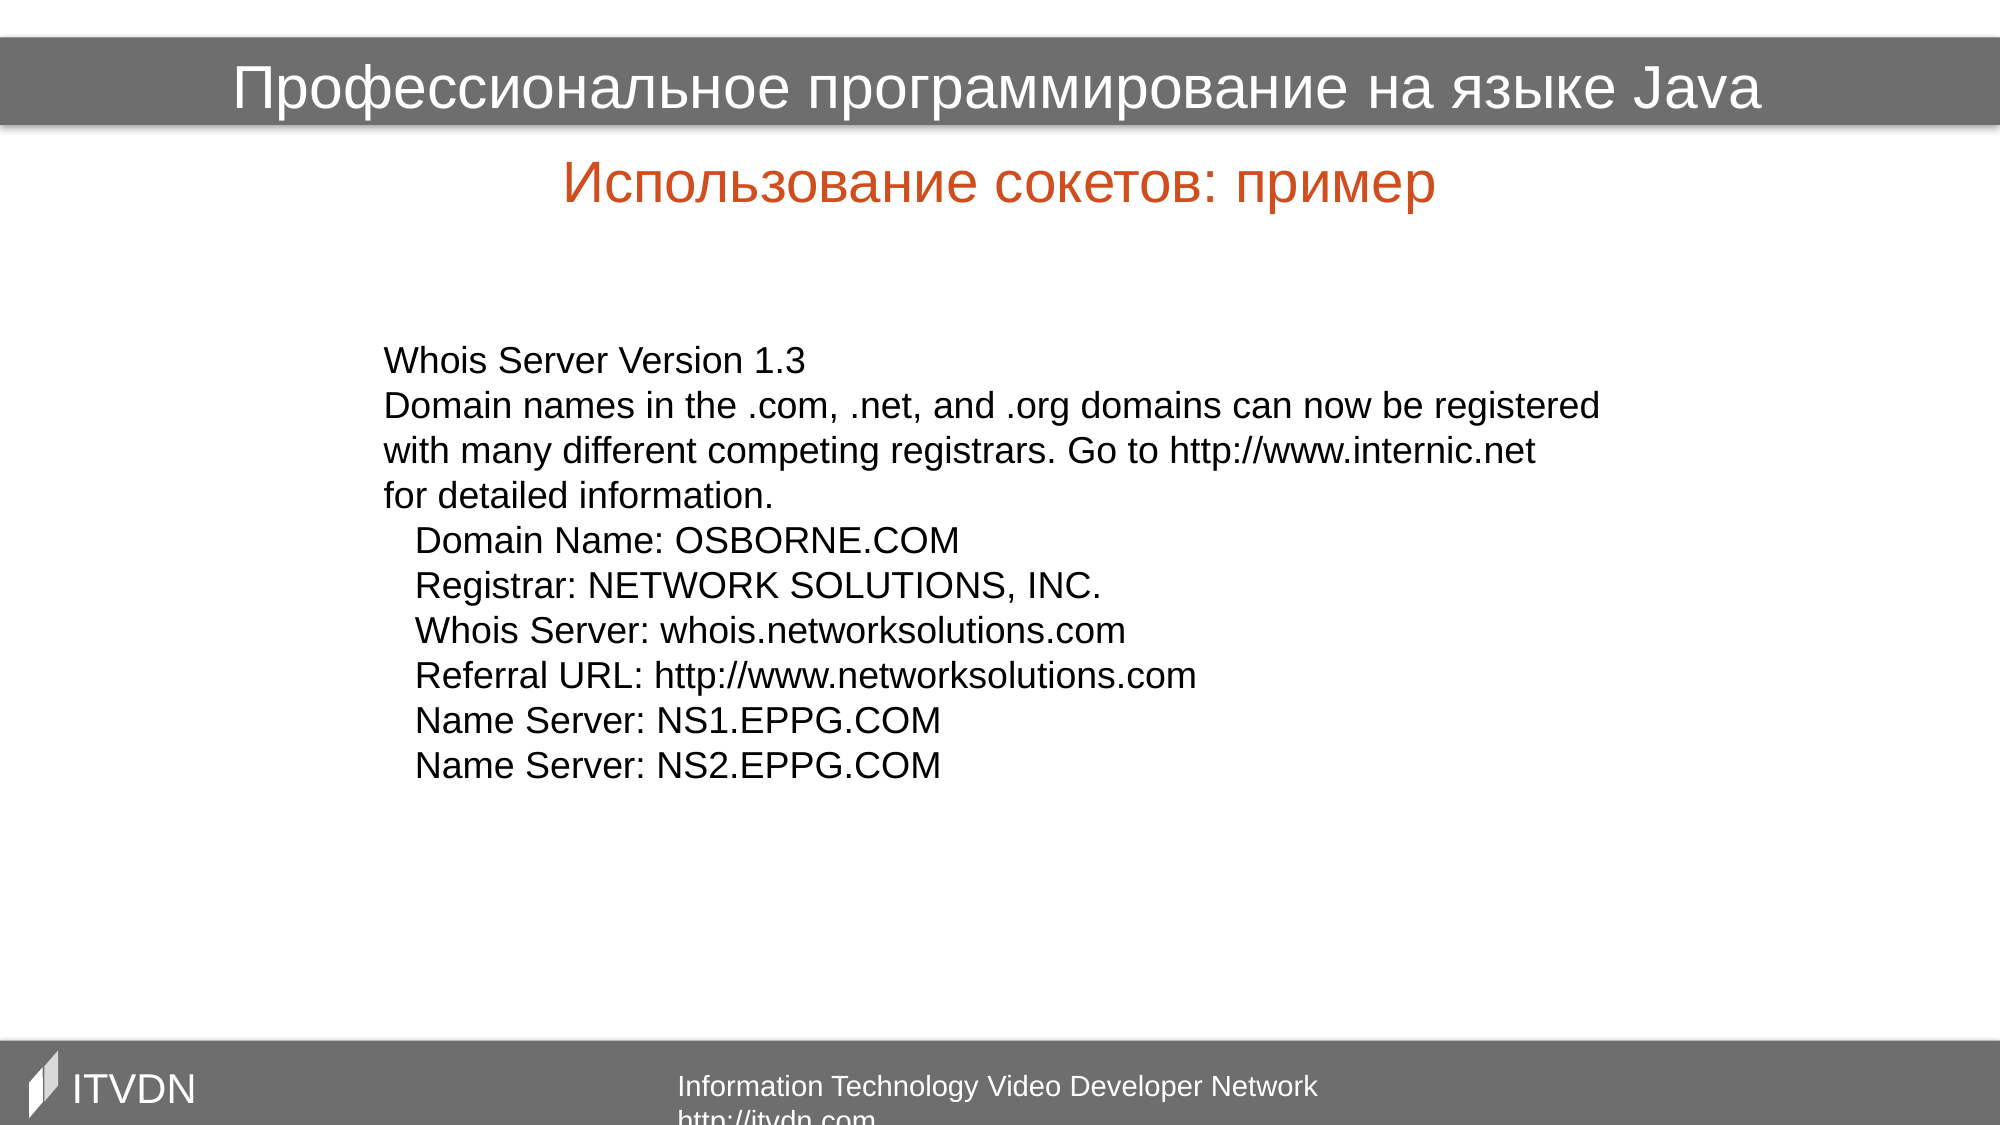

Профессиональное программирование на языке Java
Использование сокетов: пример
Whois Server Version 1.3
Domain names in the .com, .net, and .org domains can now be registered
with many different competing registrars. Go to http://www.internic.net
for detailed information.
   Domain Name: OSBORNE.COM
   Registrar: NETWORK SOLUTIONS, INC.
   Whois Server: whois.networksolutions.com
   Referral URL: http://www.networksolutions.com
   Name Server: NS1.EPPG.COM
   Name Server: NS2.EPPG.COM

ITVDN
Information Technology Video Developer Network                                                       http://itvdn.com